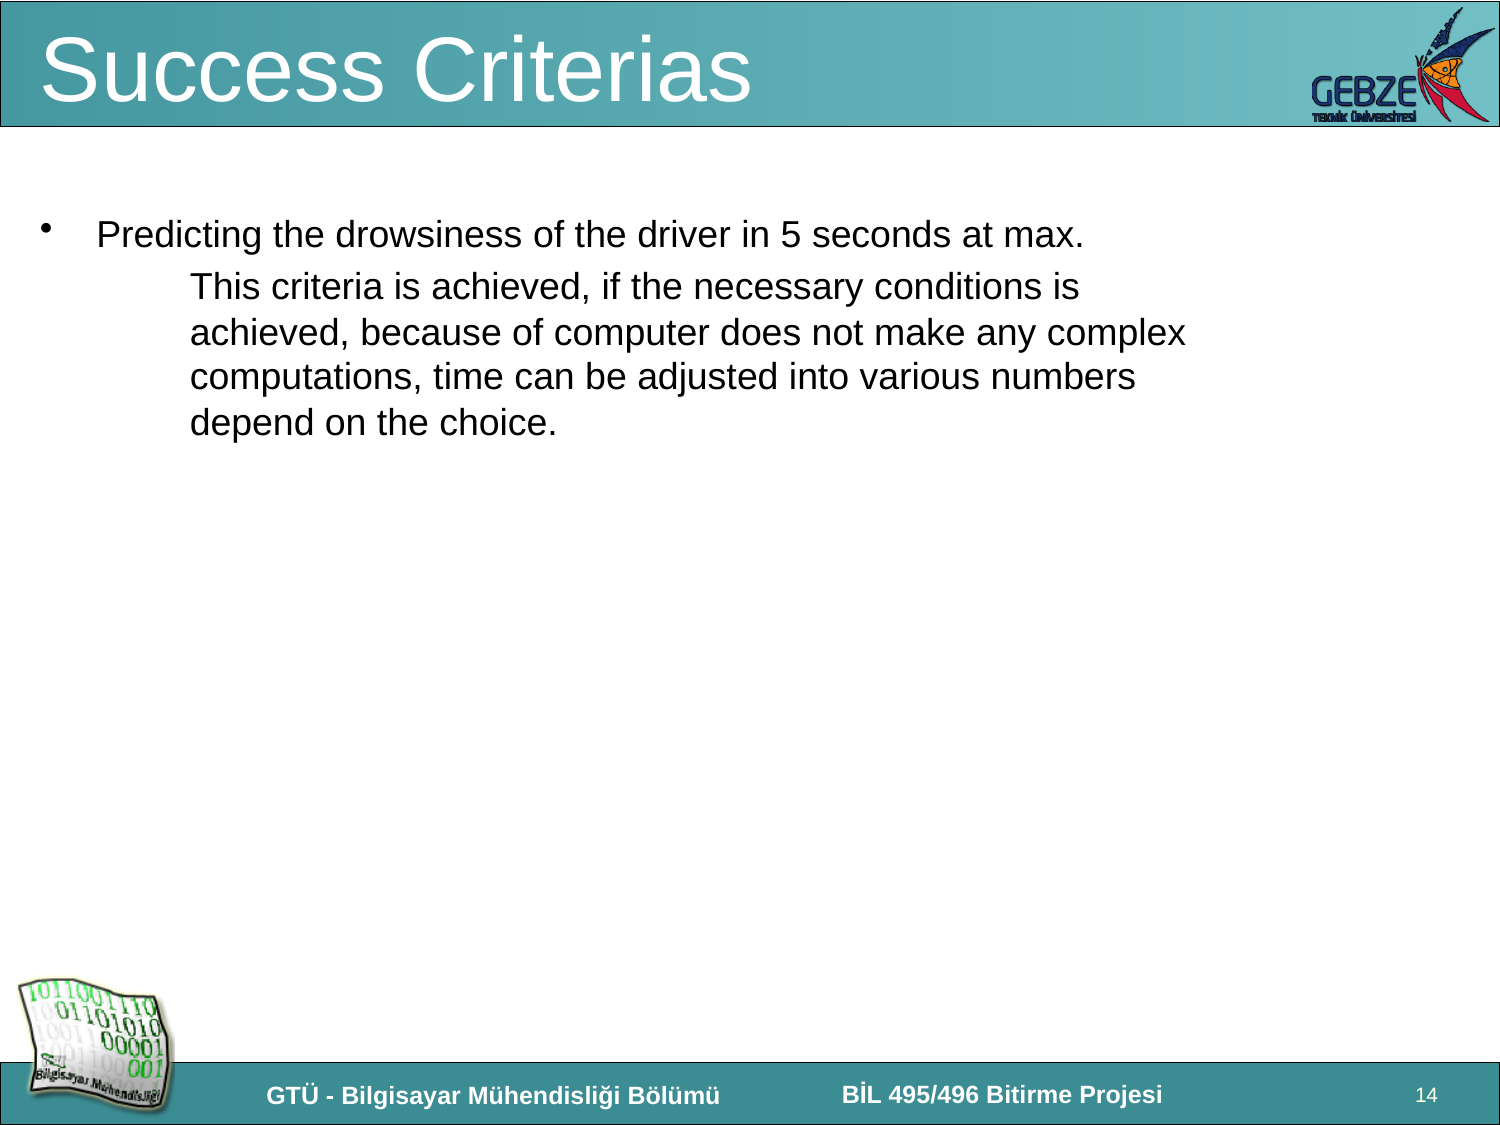

# Success Criterias

Predicting the drowsiness of the driver in 5 seconds at max.
	This criteria is achieved, if the necessary conditions is 	achieved, because of computer does not make any complex 	computations, time can be adjusted into various numbers 	depend on the choice.

14